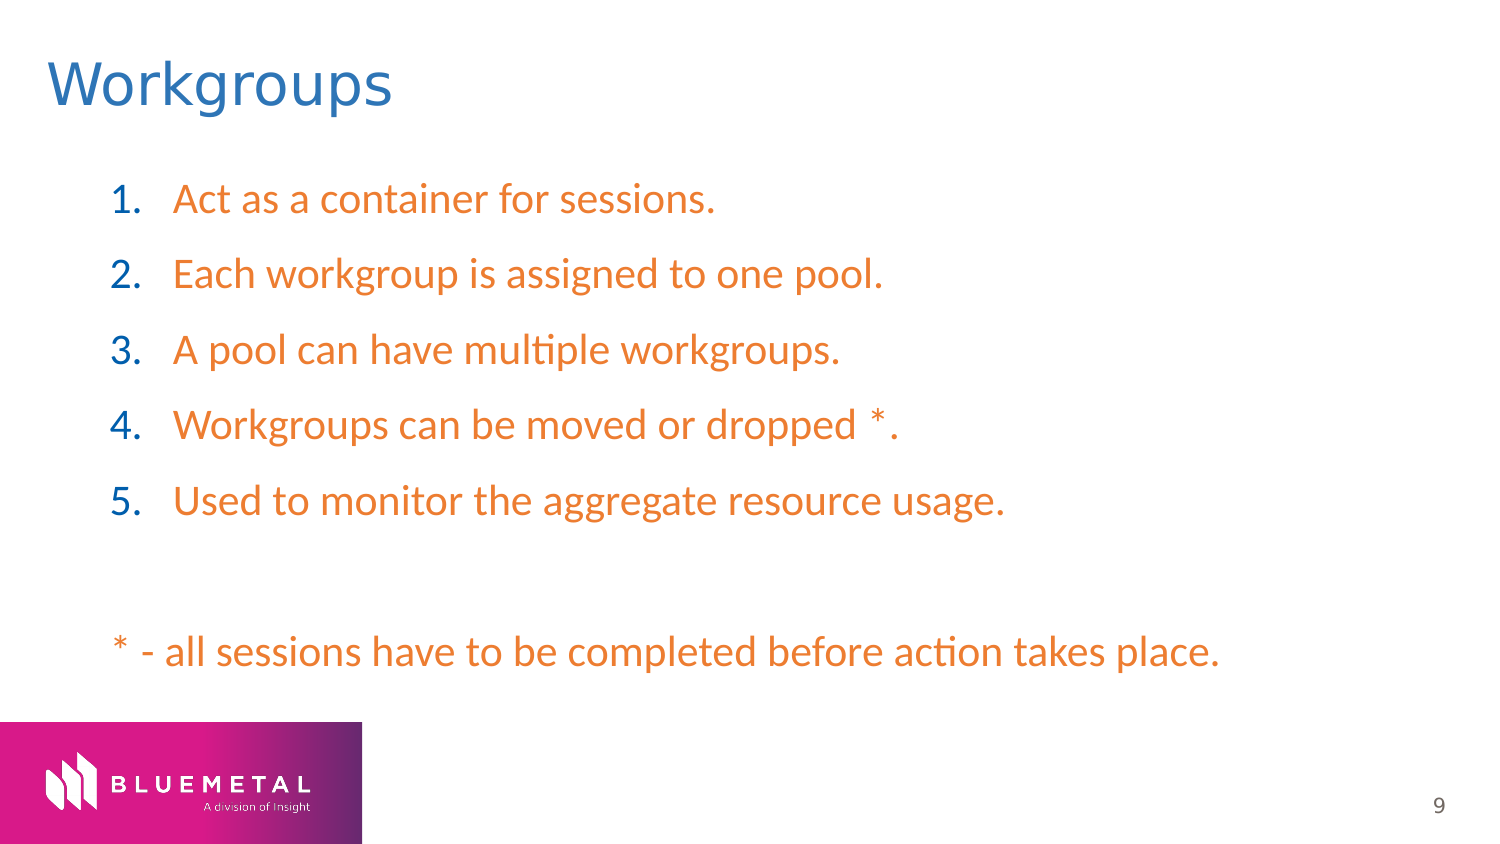

# Workgroups
Act as a container for sessions.
Each workgroup is assigned to one pool.
A pool can have multiple workgroups.
Workgroups can be moved or dropped *.
Used to monitor the aggregate resource usage.

* - all sessions have to be completed before action takes place.